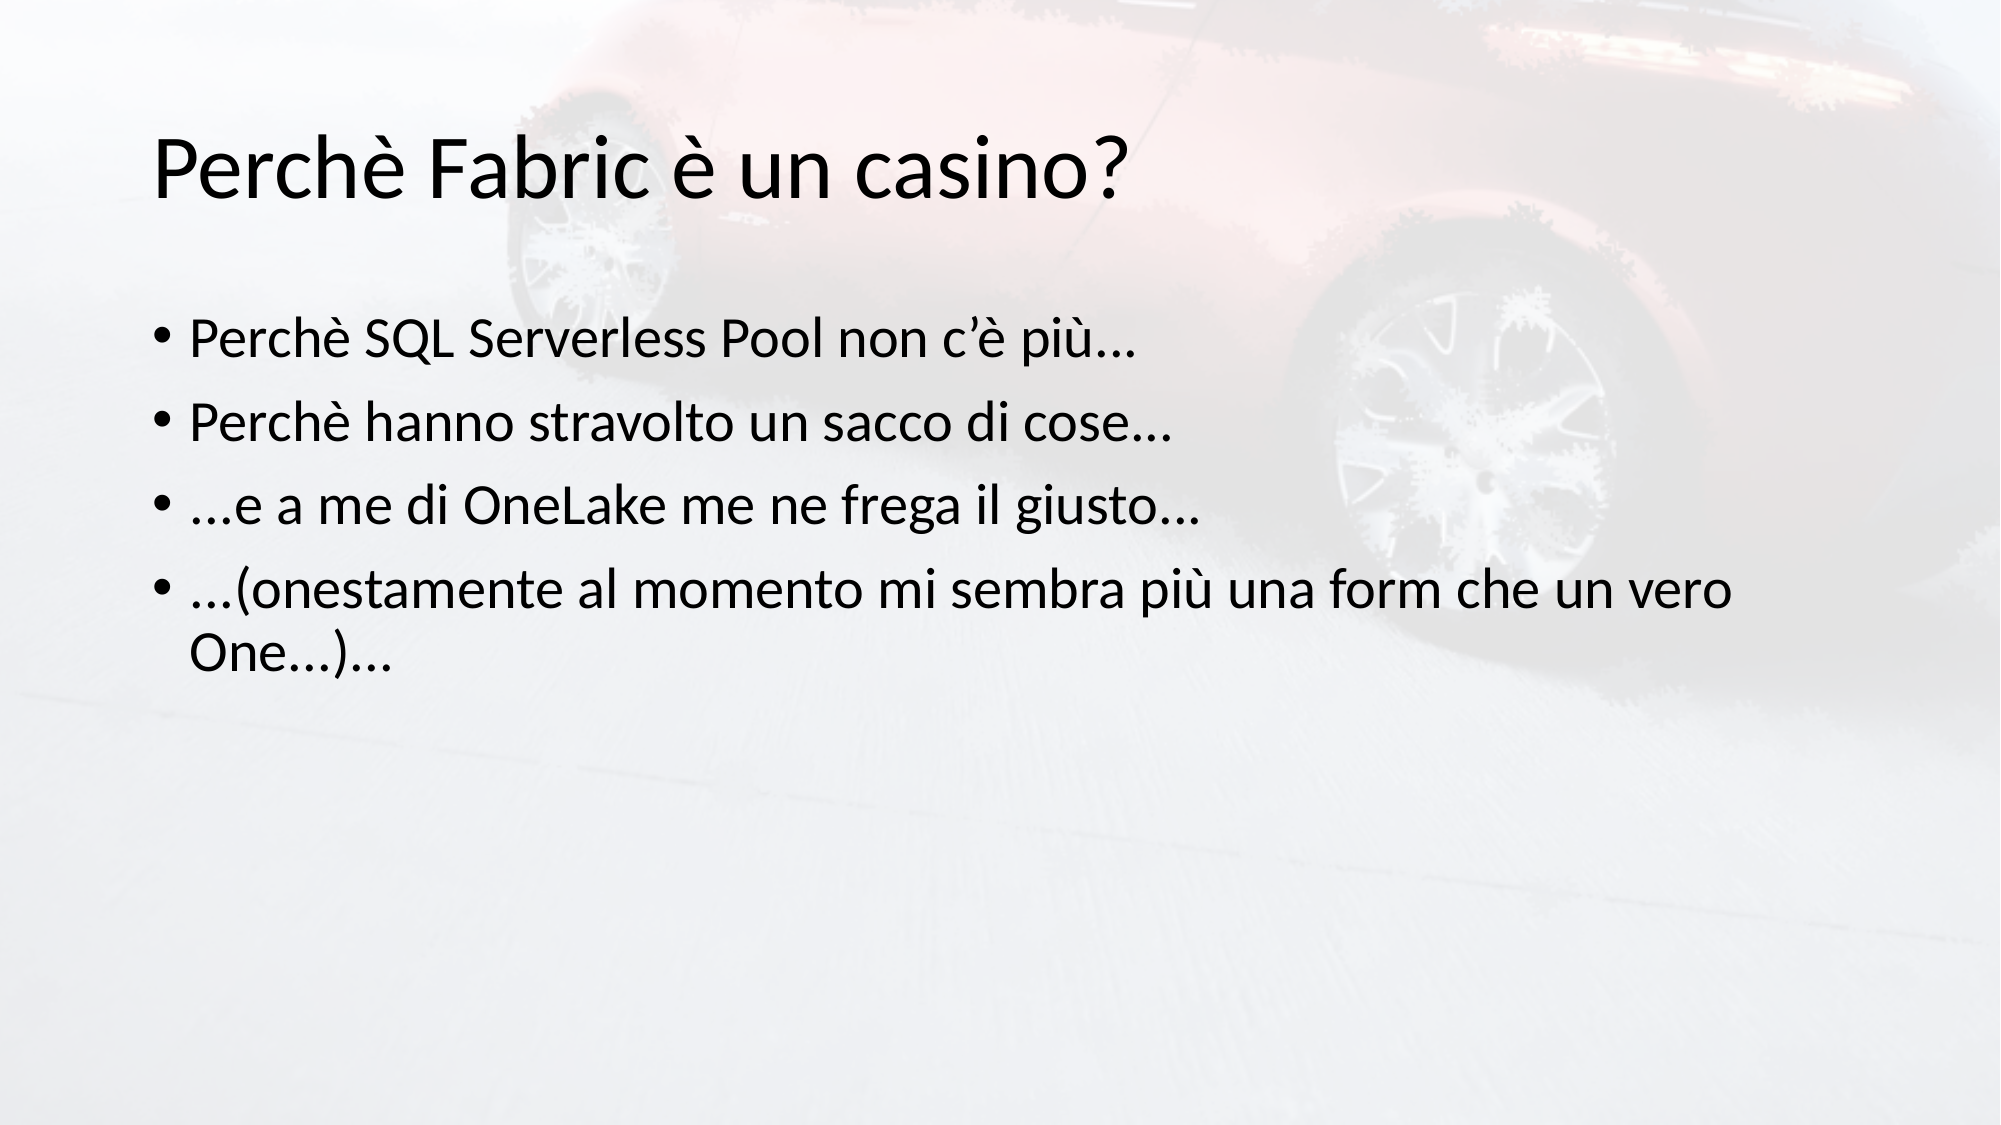

# Perchè Fabric è un casino?
Perchè SQL Serverless Pool non c’è più...
Perchè hanno stravolto un sacco di cose...
...e a me di OneLake me ne frega il giusto...
...(onestamente al momento mi sembra più una form che un vero One...)...